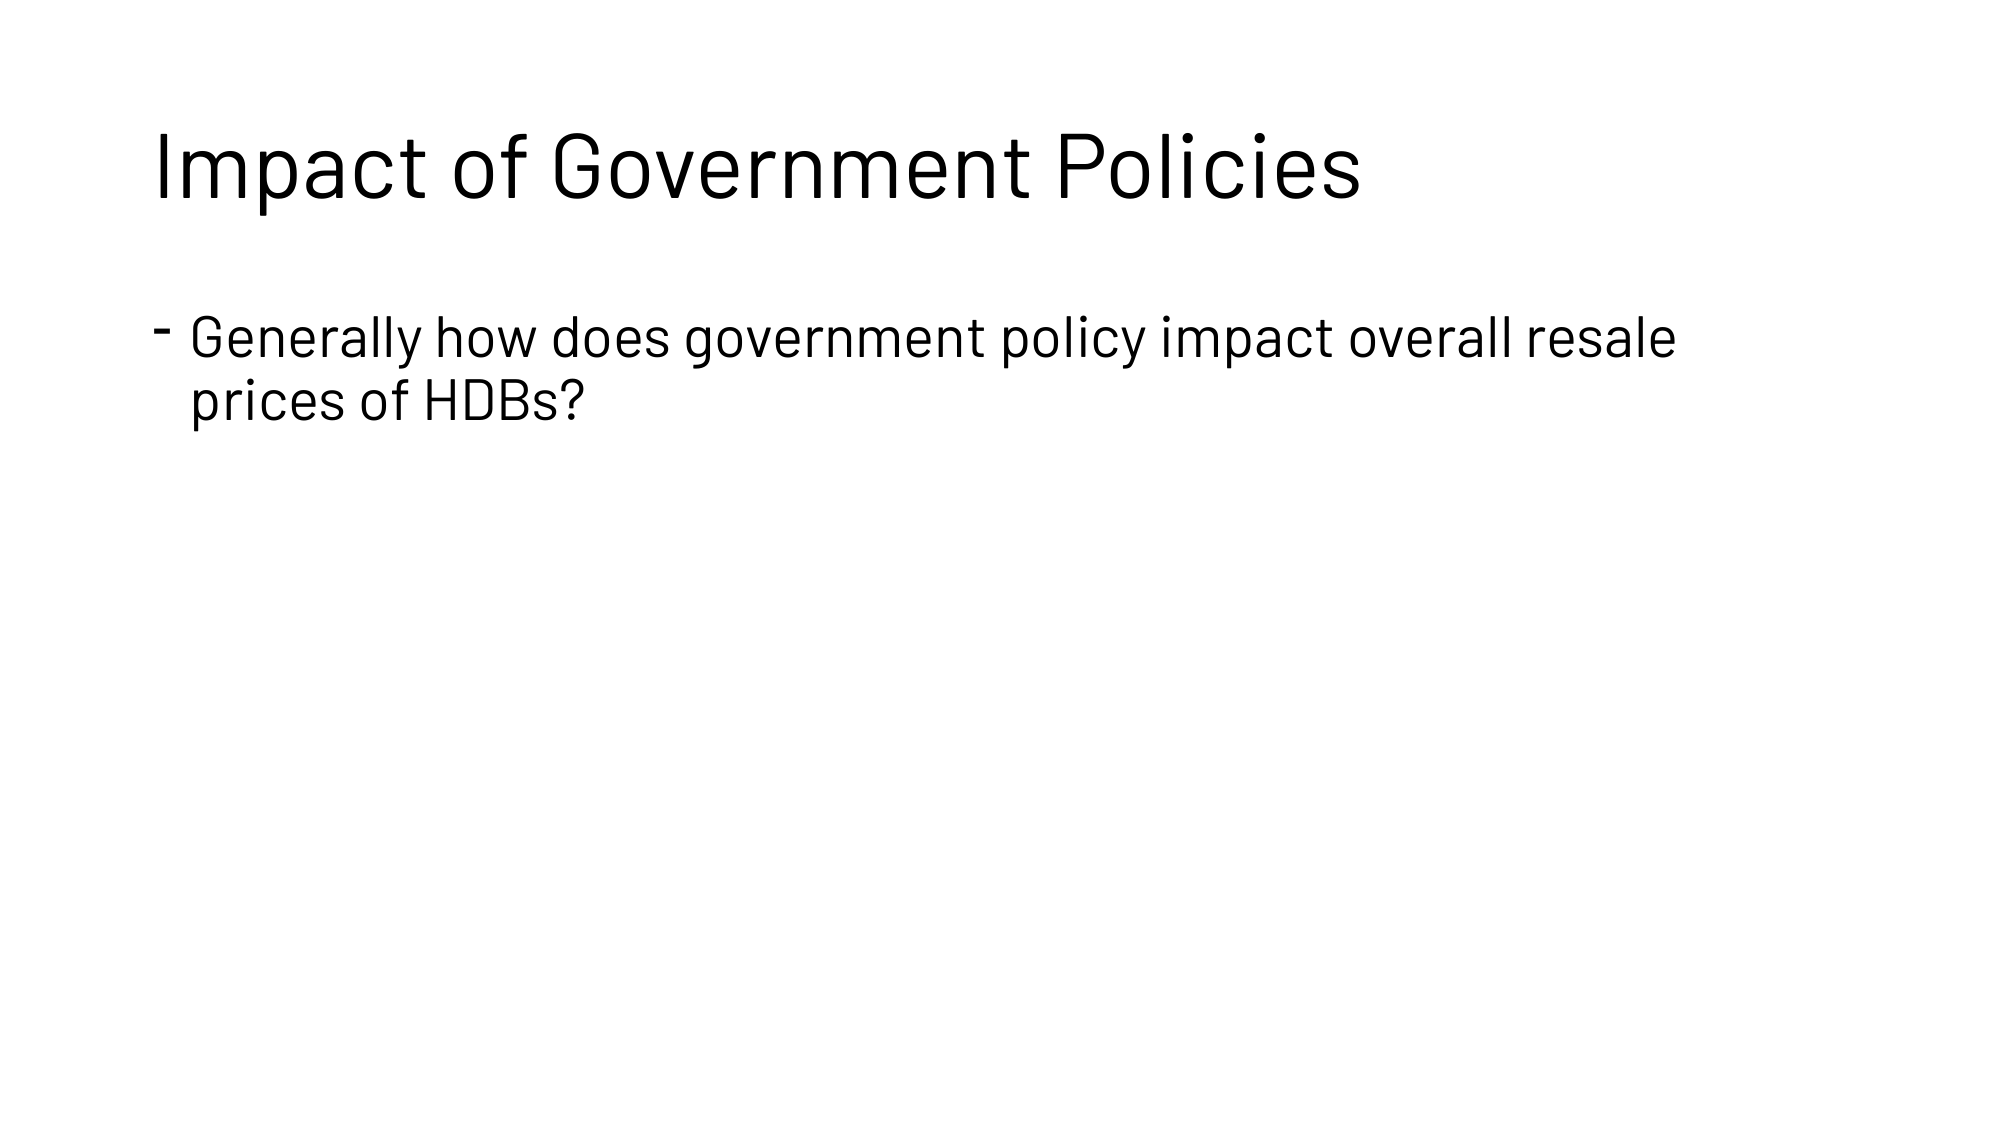

# Impact of Government Policies
Generally how does government policy impact overall resale prices of HDBs?